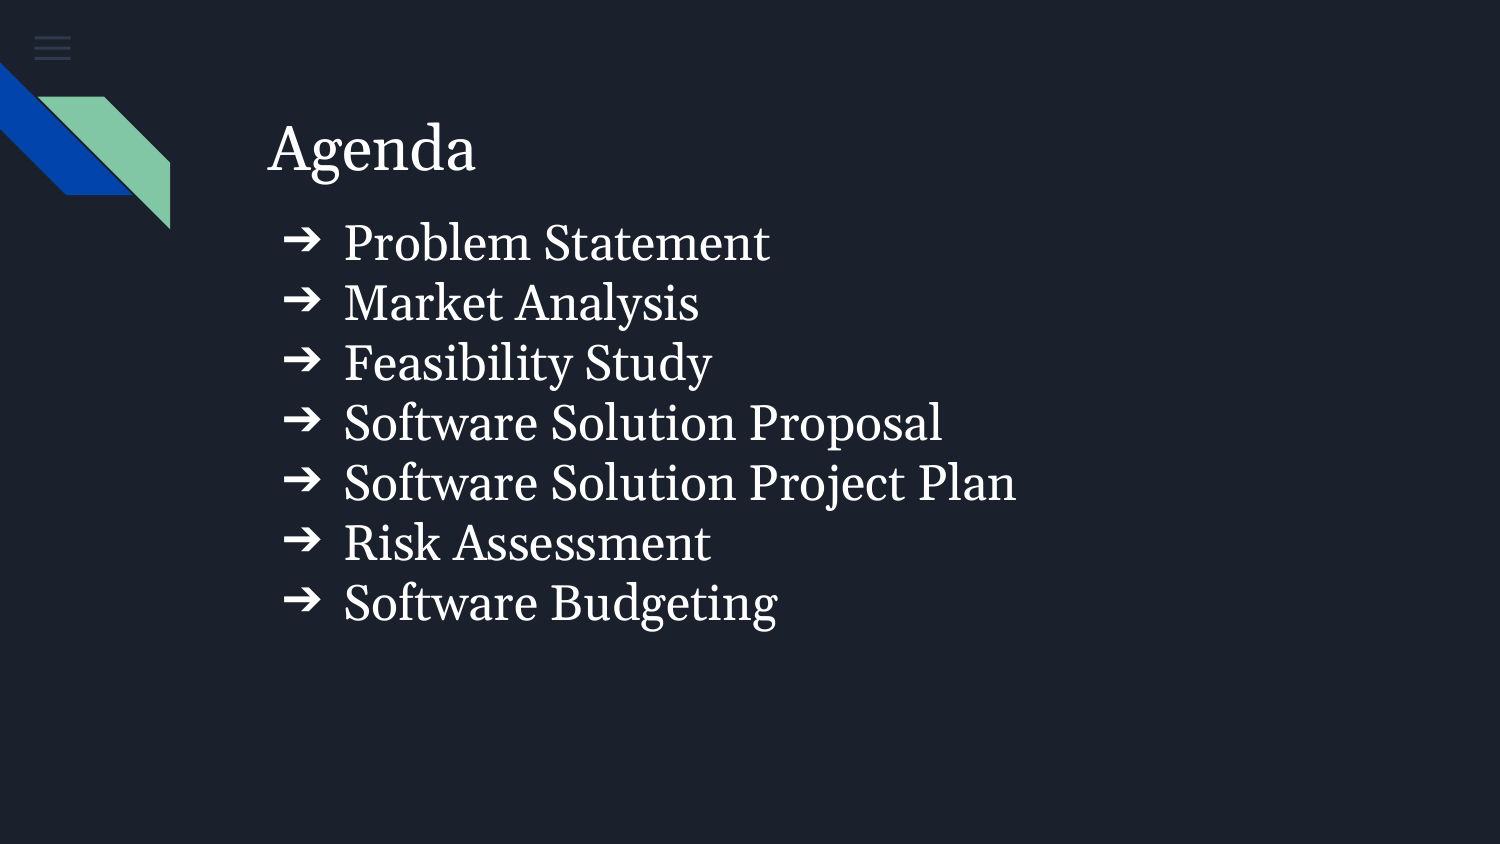

Agenda

Problem Statement
Market Analysis
Feasibility Study
Software Solution Proposal
Software Solution Project Plan
Risk Assessment
Software Budgeting